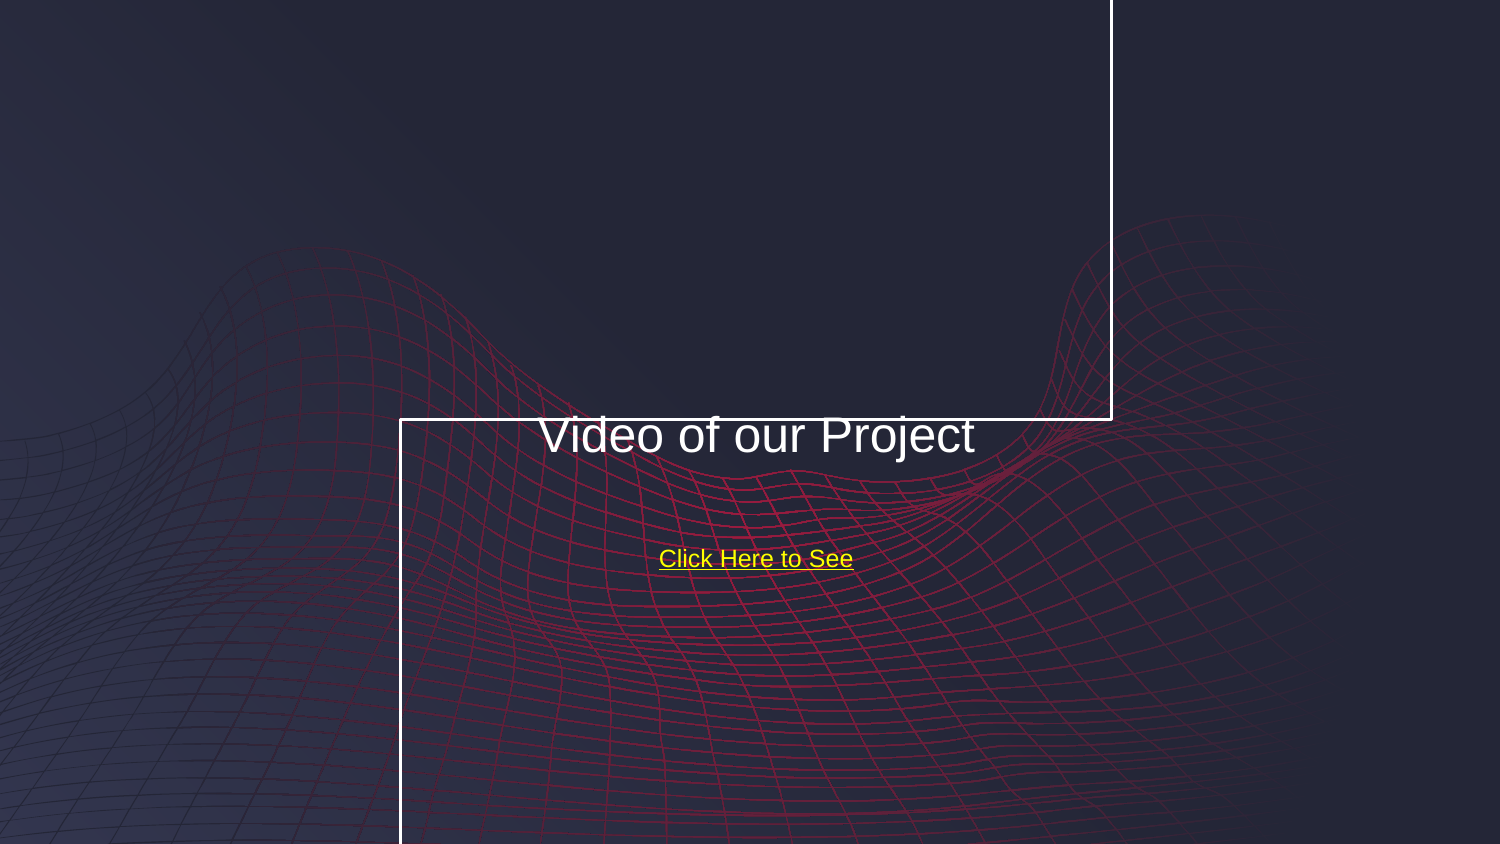

Video of our Project
Click Here to See